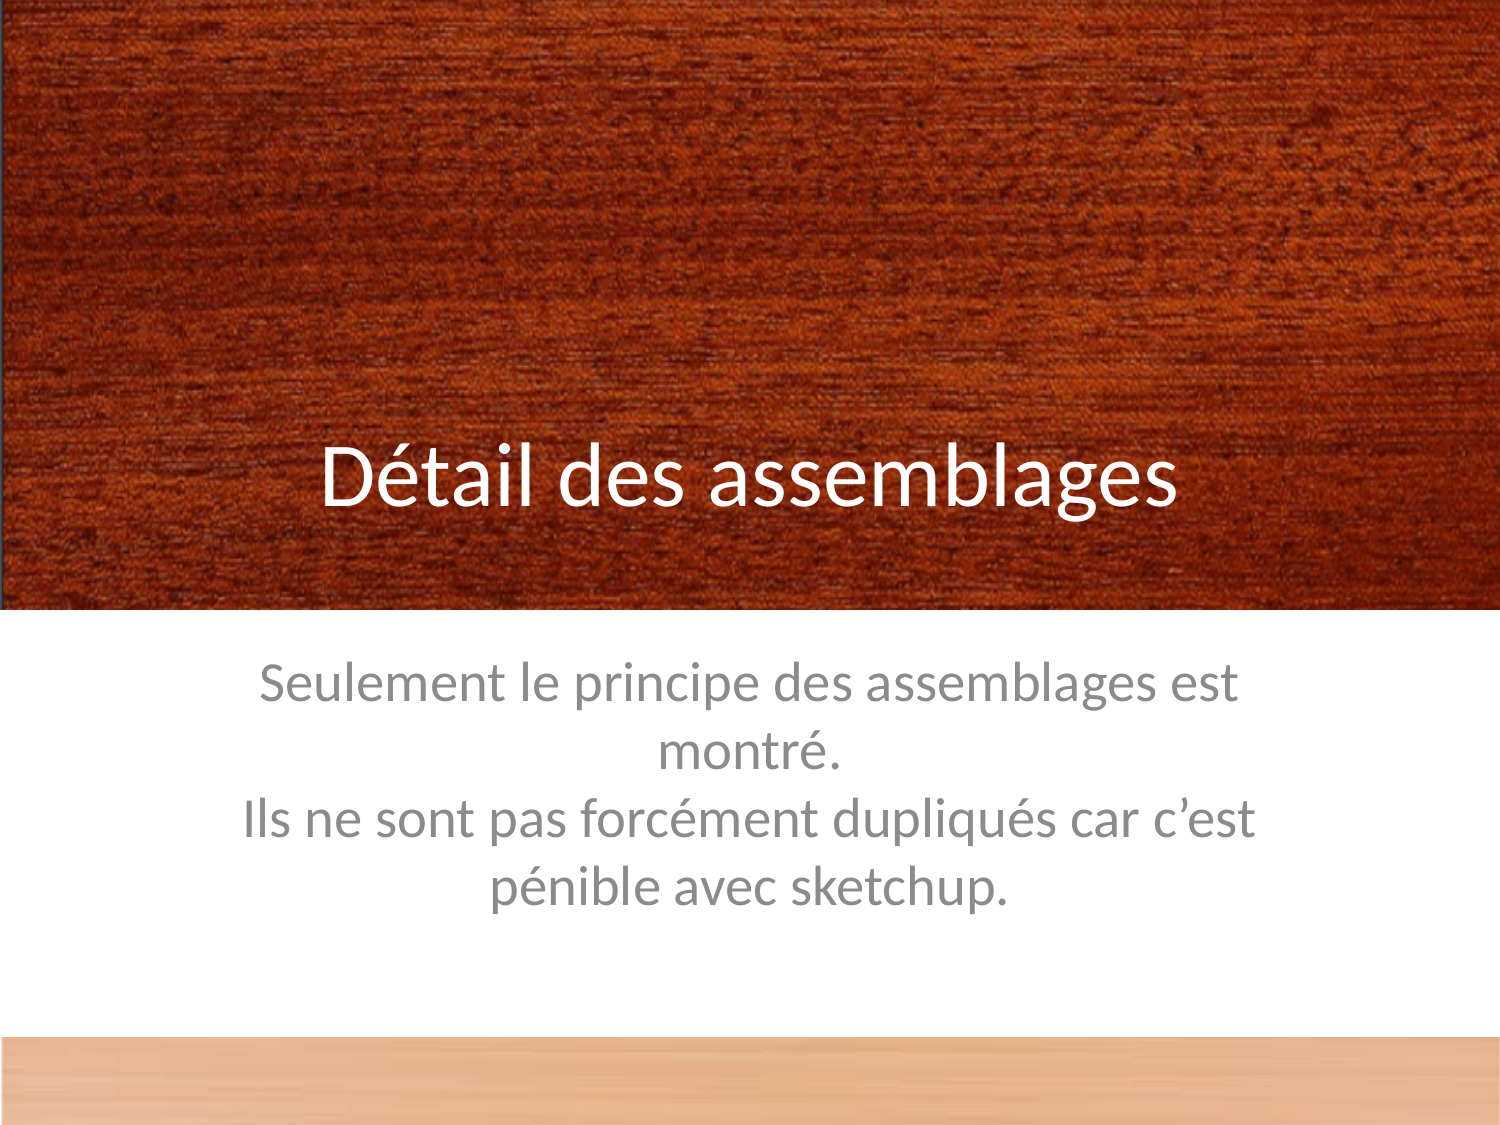

# Détail des assemblages
Seulement le principe des assemblages est montré.
Ils ne sont pas forcément dupliqués car c’est pénible avec sketchup.